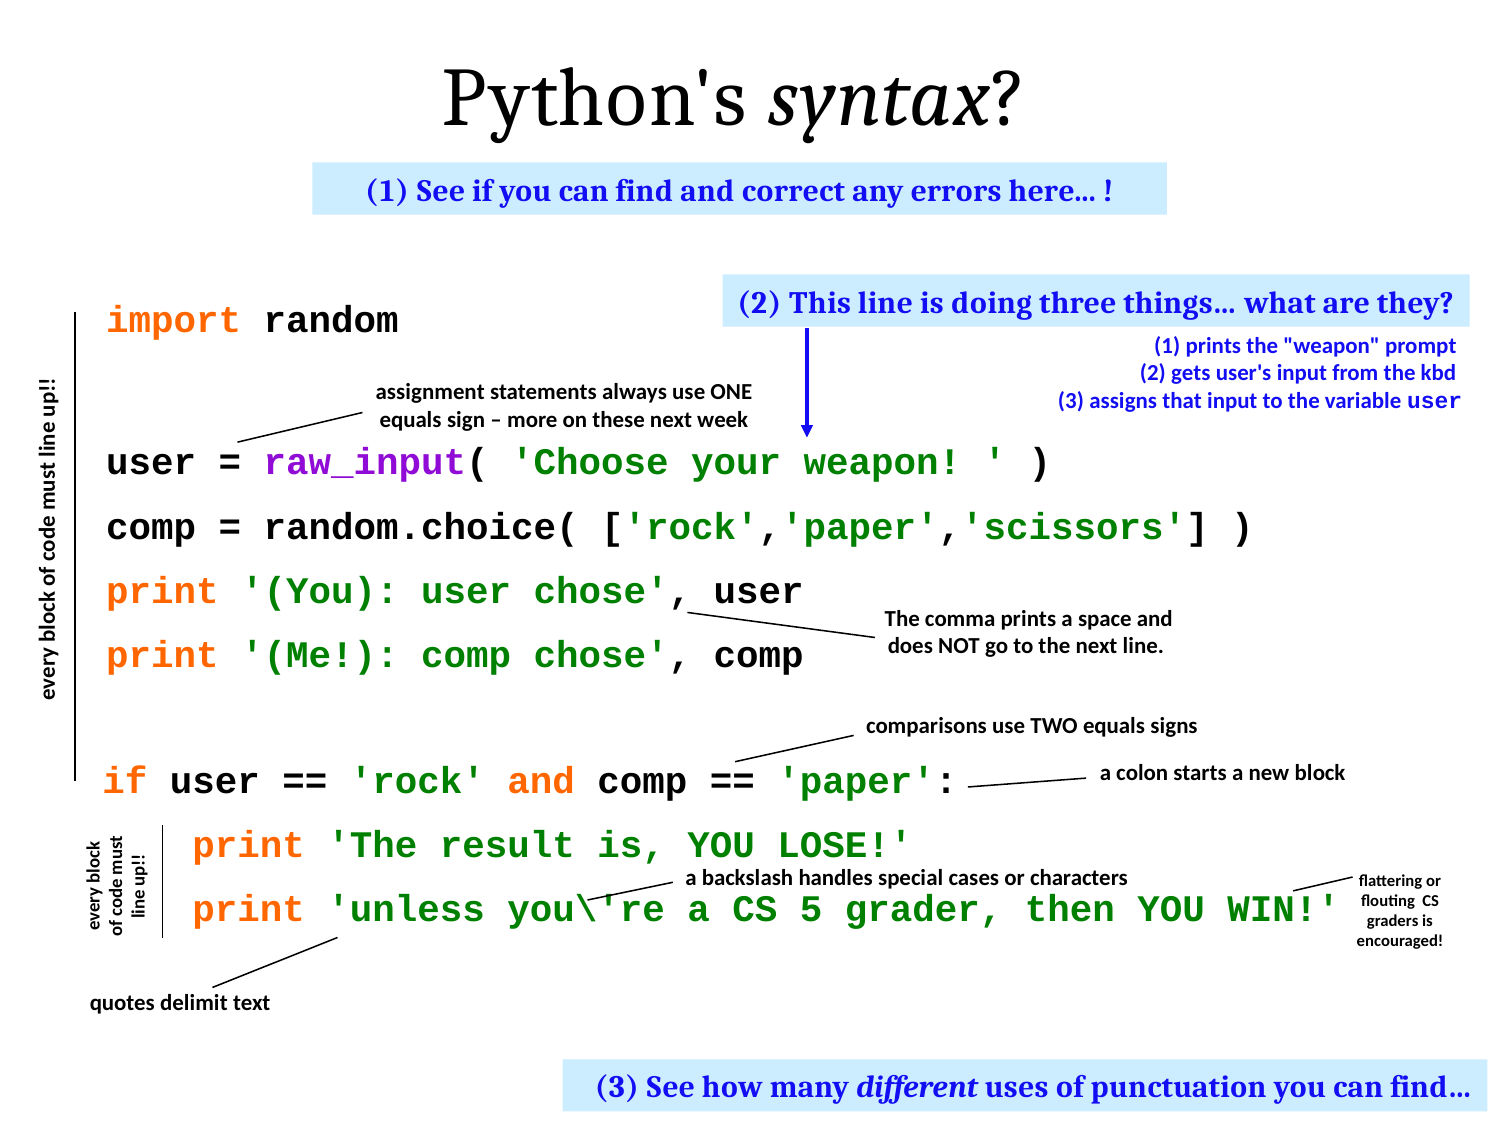

Python's syntax?
(1) See if you can find and correct any errors here... !
(2) This line is doing three things… what are they?
import random
(1) prints the "weapon" prompt
(2) gets user's input from the kbd
(3) assigns that input to the variable user
assignment statements always use ONE equals sign – more on these next week
user = raw_input( 'Choose your weapon! ' )
comp = random.choice( ['rock','paper','scissors'] )
print '(You): user chose', user
print '(Me!): comp chose', comp
every block of code must line up!!
The comma prints a space and does NOT go to the next line.
comparisons use TWO equals signs
if user == 'rock' and comp == 'paper':
    print 'The result is, YOU LOSE!'
    print 'unless you\'re a CS 5 grader, then YOU WIN!'
a colon starts a new block
every block of code must line up!!
a backslash handles special cases or characters
flattering or flouting  CS graders is encouraged!
quotes delimit text
(3) See how many different uses of punctuation you can find…